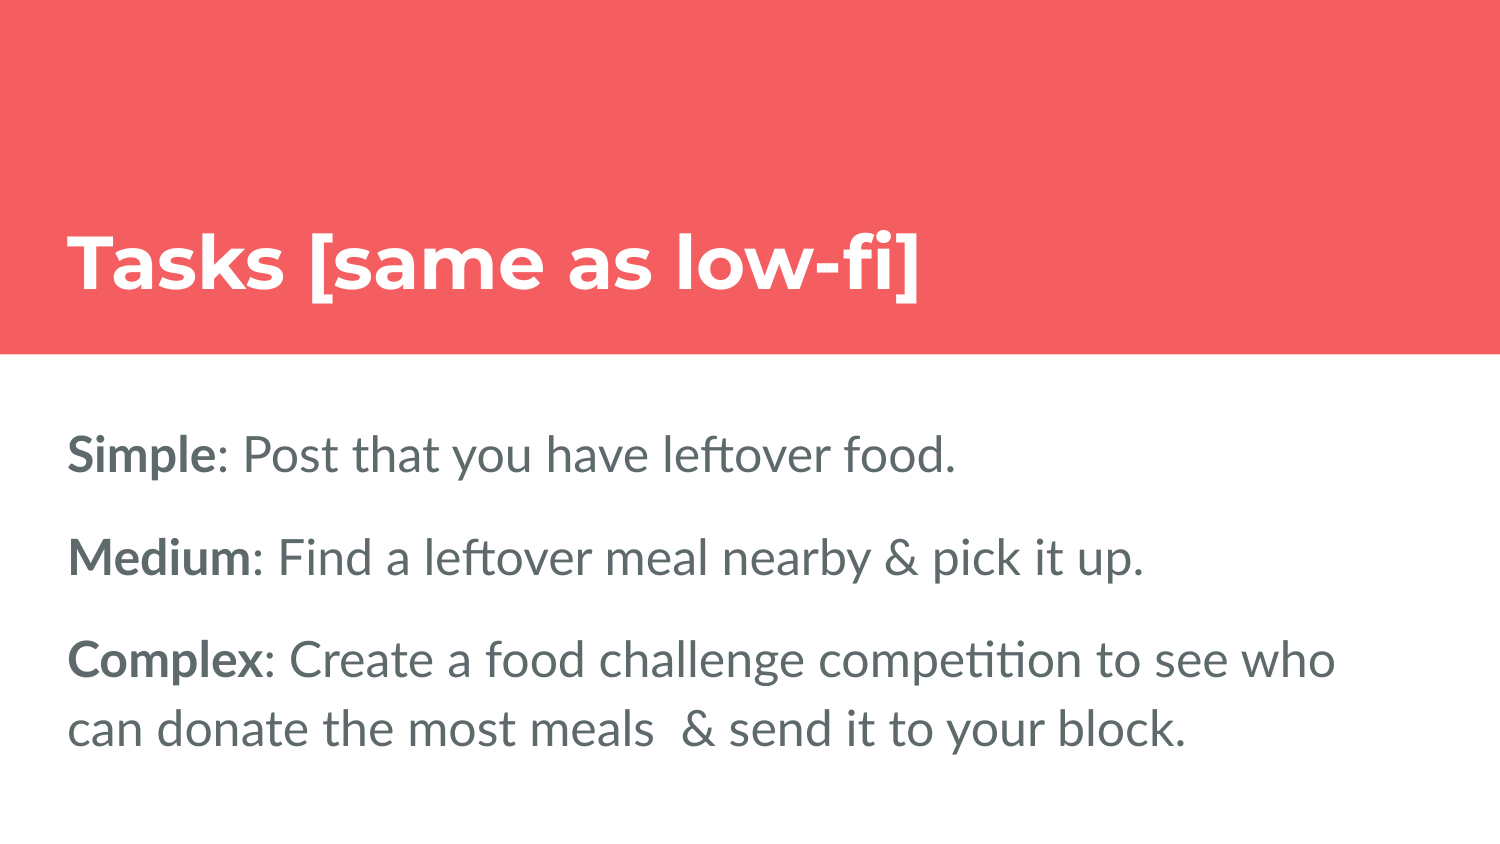

# Tasks [same as low-fi]
Simple: Post that you have leftover food.
Medium: Find a leftover meal nearby & pick it up.
Complex: Create a food challenge competition to see who can donate the most meals  & send it to your block.